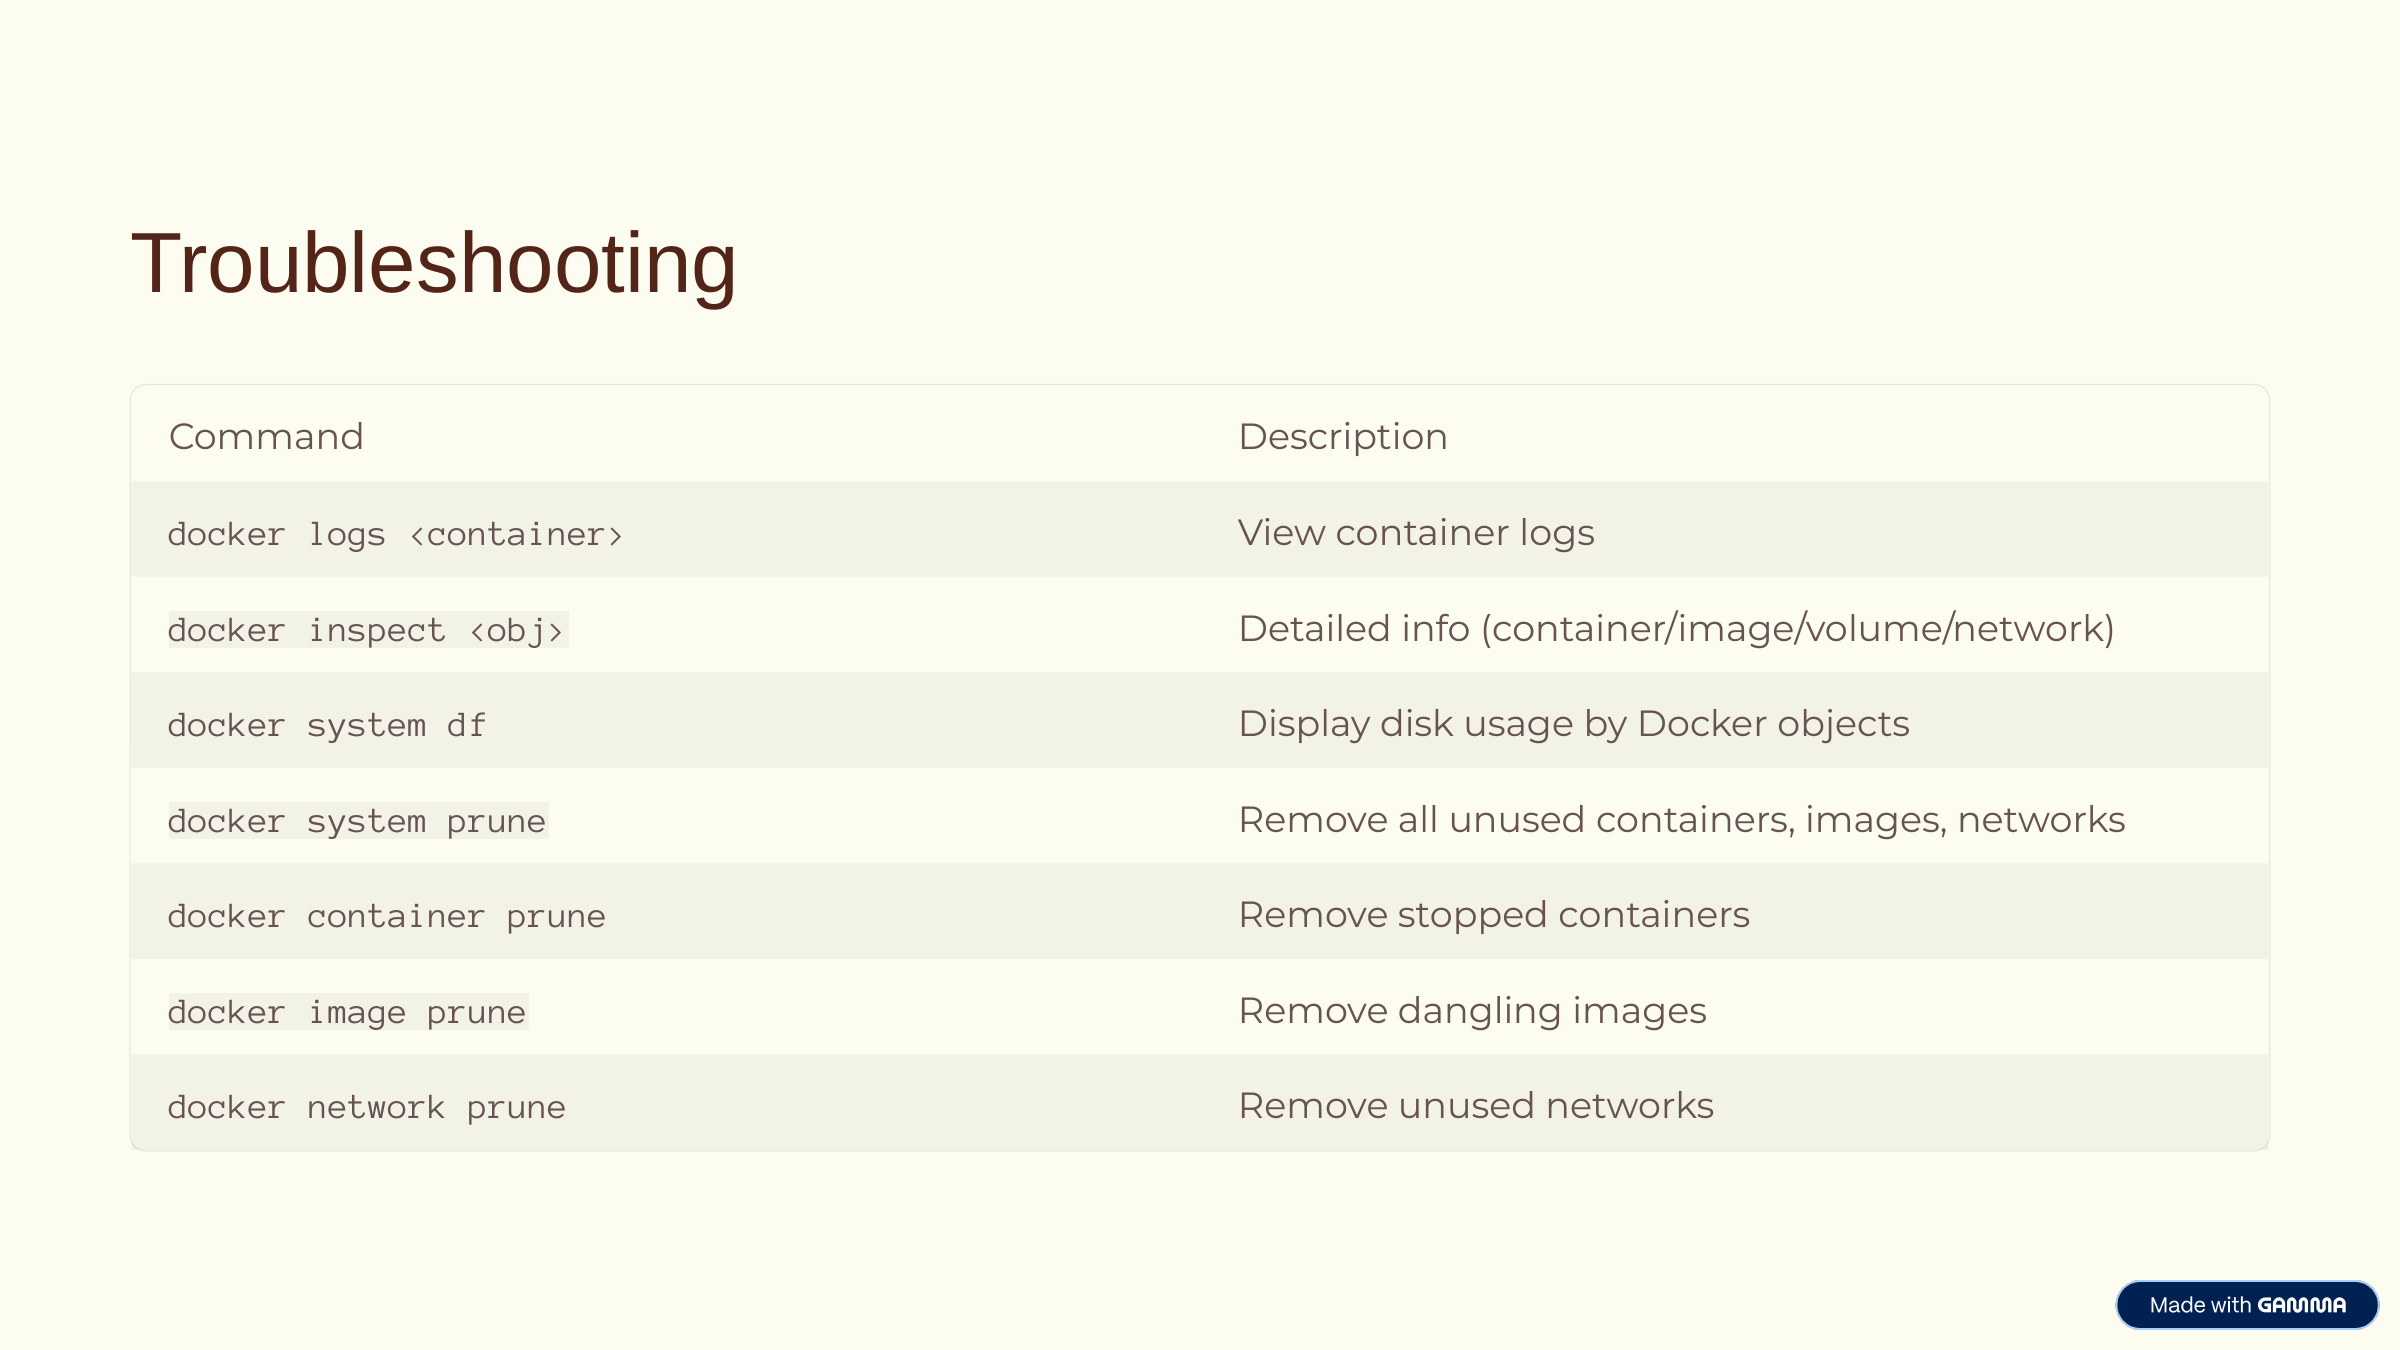

Troubleshooting

Command
Description

docker logs <container>
View container logs

docker inspect <obj>
Detailed info (container/image/volume/network)

docker system df
Display disk usage by Docker objects

docker system prune
Remove all unused containers, images, networks

docker container prune
Remove stopped containers

docker image prune
Remove dangling images

docker network prune
Remove unused networks